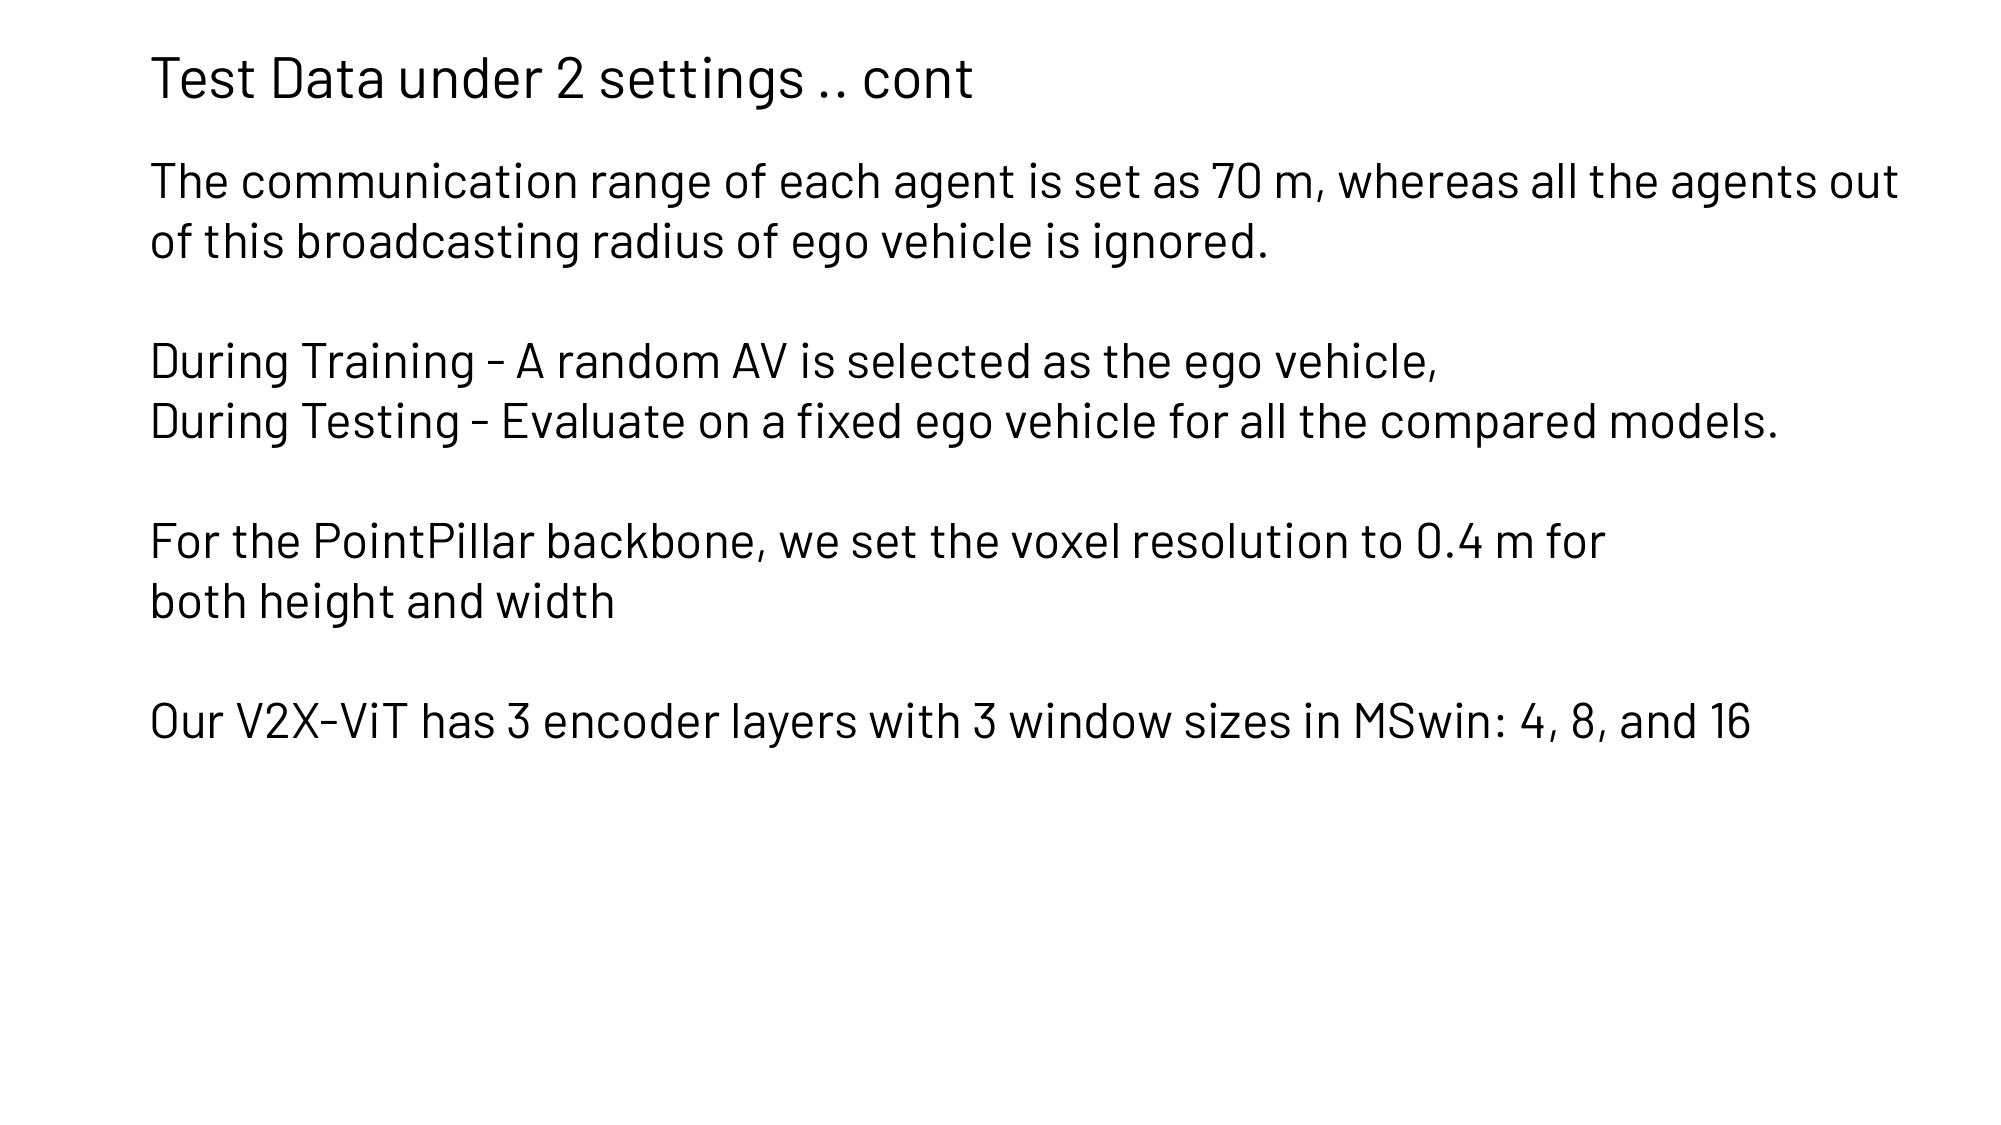

Test Data under 2 settings .. cont
The communication range of each agent is set as 70 m, whereas all the agents out of this broadcasting radius of ego vehicle is ignored.

During Training - A random AV is selected as the ego vehicle,
During Testing - Evaluate on a fixed ego vehicle for all the compared models.

For the PointPillar backbone, we set the voxel resolution to 0.4 m for
both height and width

Our V2X-ViT has 3 encoder layers with 3 window sizes in MSwin: 4, 8, and 16